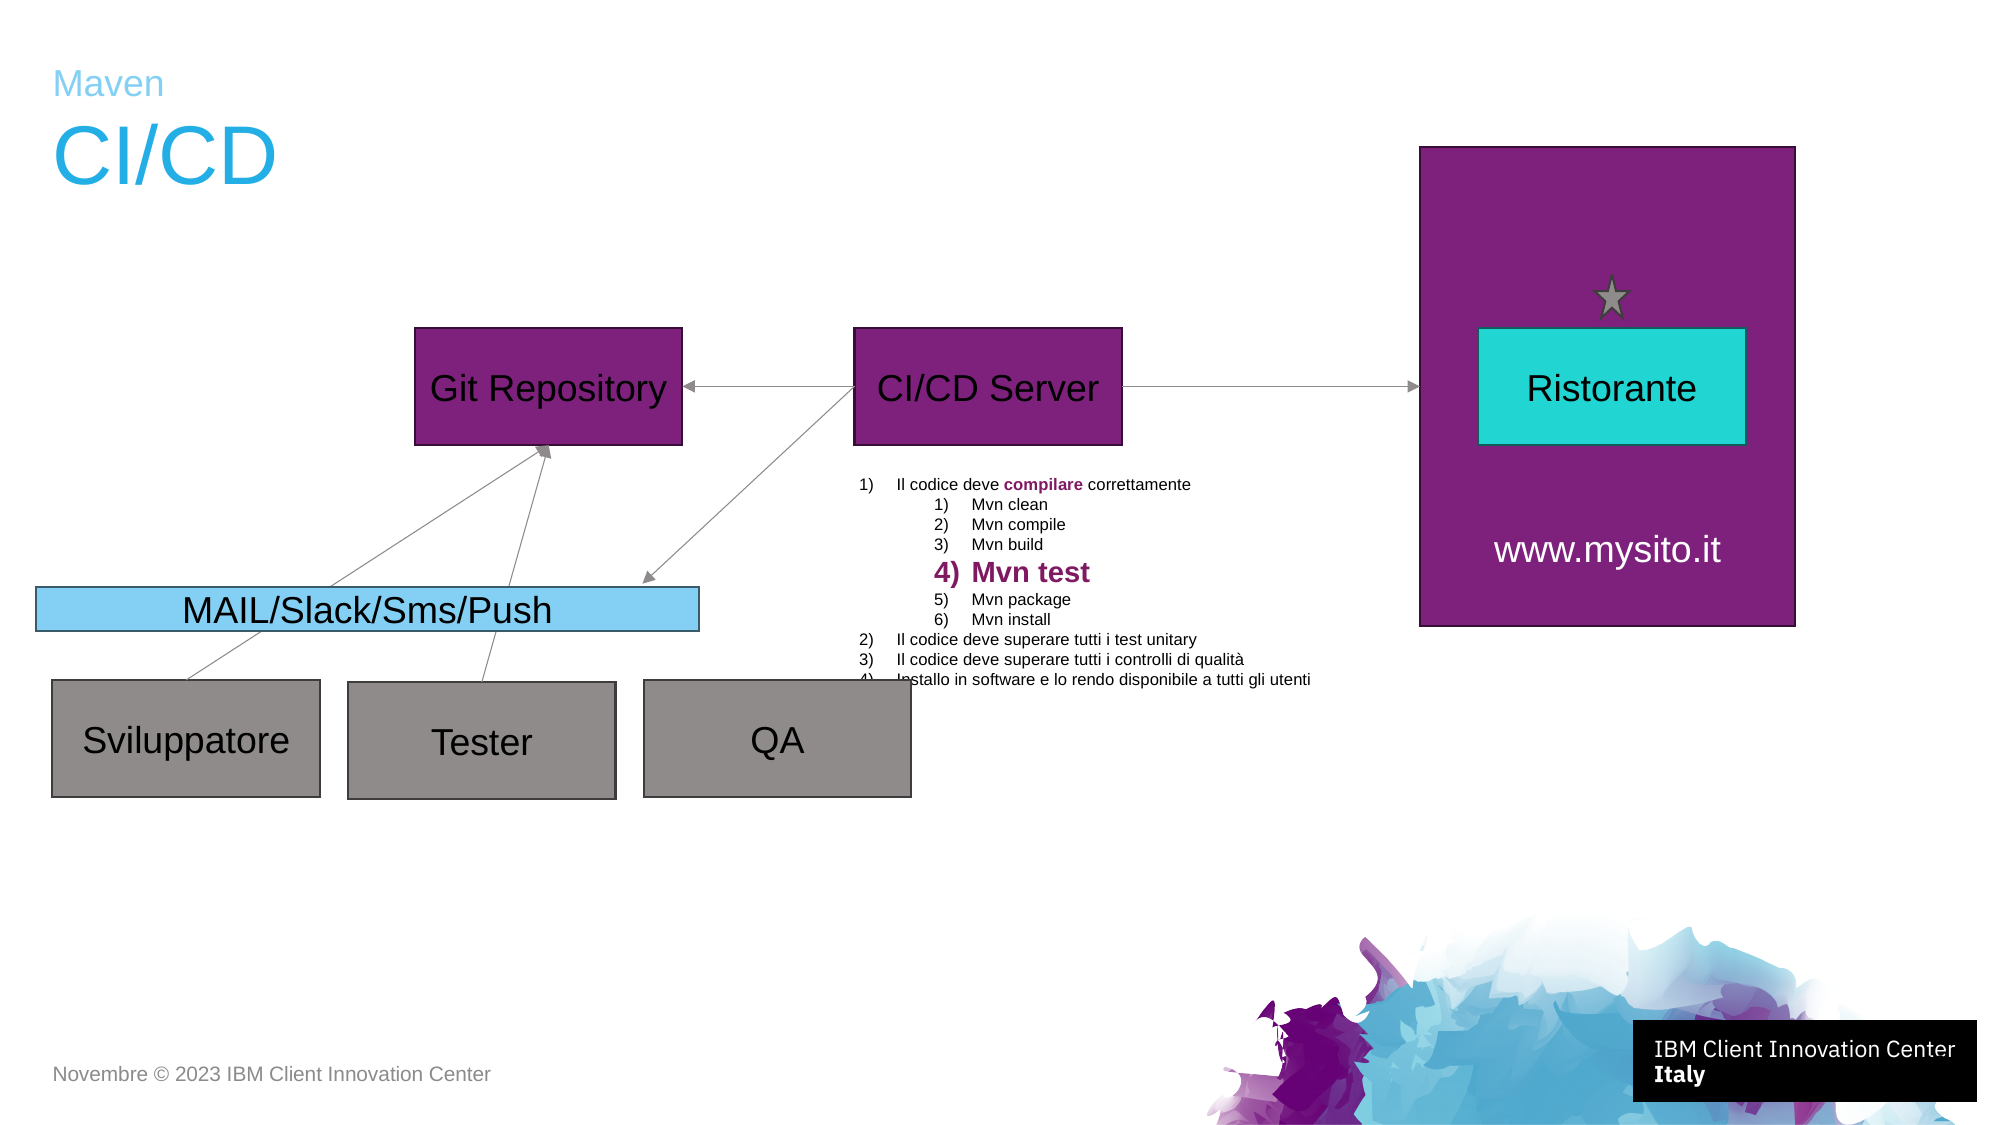

Maven
# CI/CD
CI/CD Server

Git Repository
CI/CD Server
Ristorante
Il codice deve compilare correttamente
Mvn clean
Mvn compile
Mvn build
Mvn test
Mvn package
Mvn install
Il codice deve superare tutti i test unitary
Il codice deve superare tutti i controlli di qualità
Installo in software e lo rendo disponibile a tutti gli utenti
www.mysito.it
MAIL/Slack/Sms/Push
Sviluppatore
QA
Tester
13
Novembre © 2023 IBM Client Innovation Center